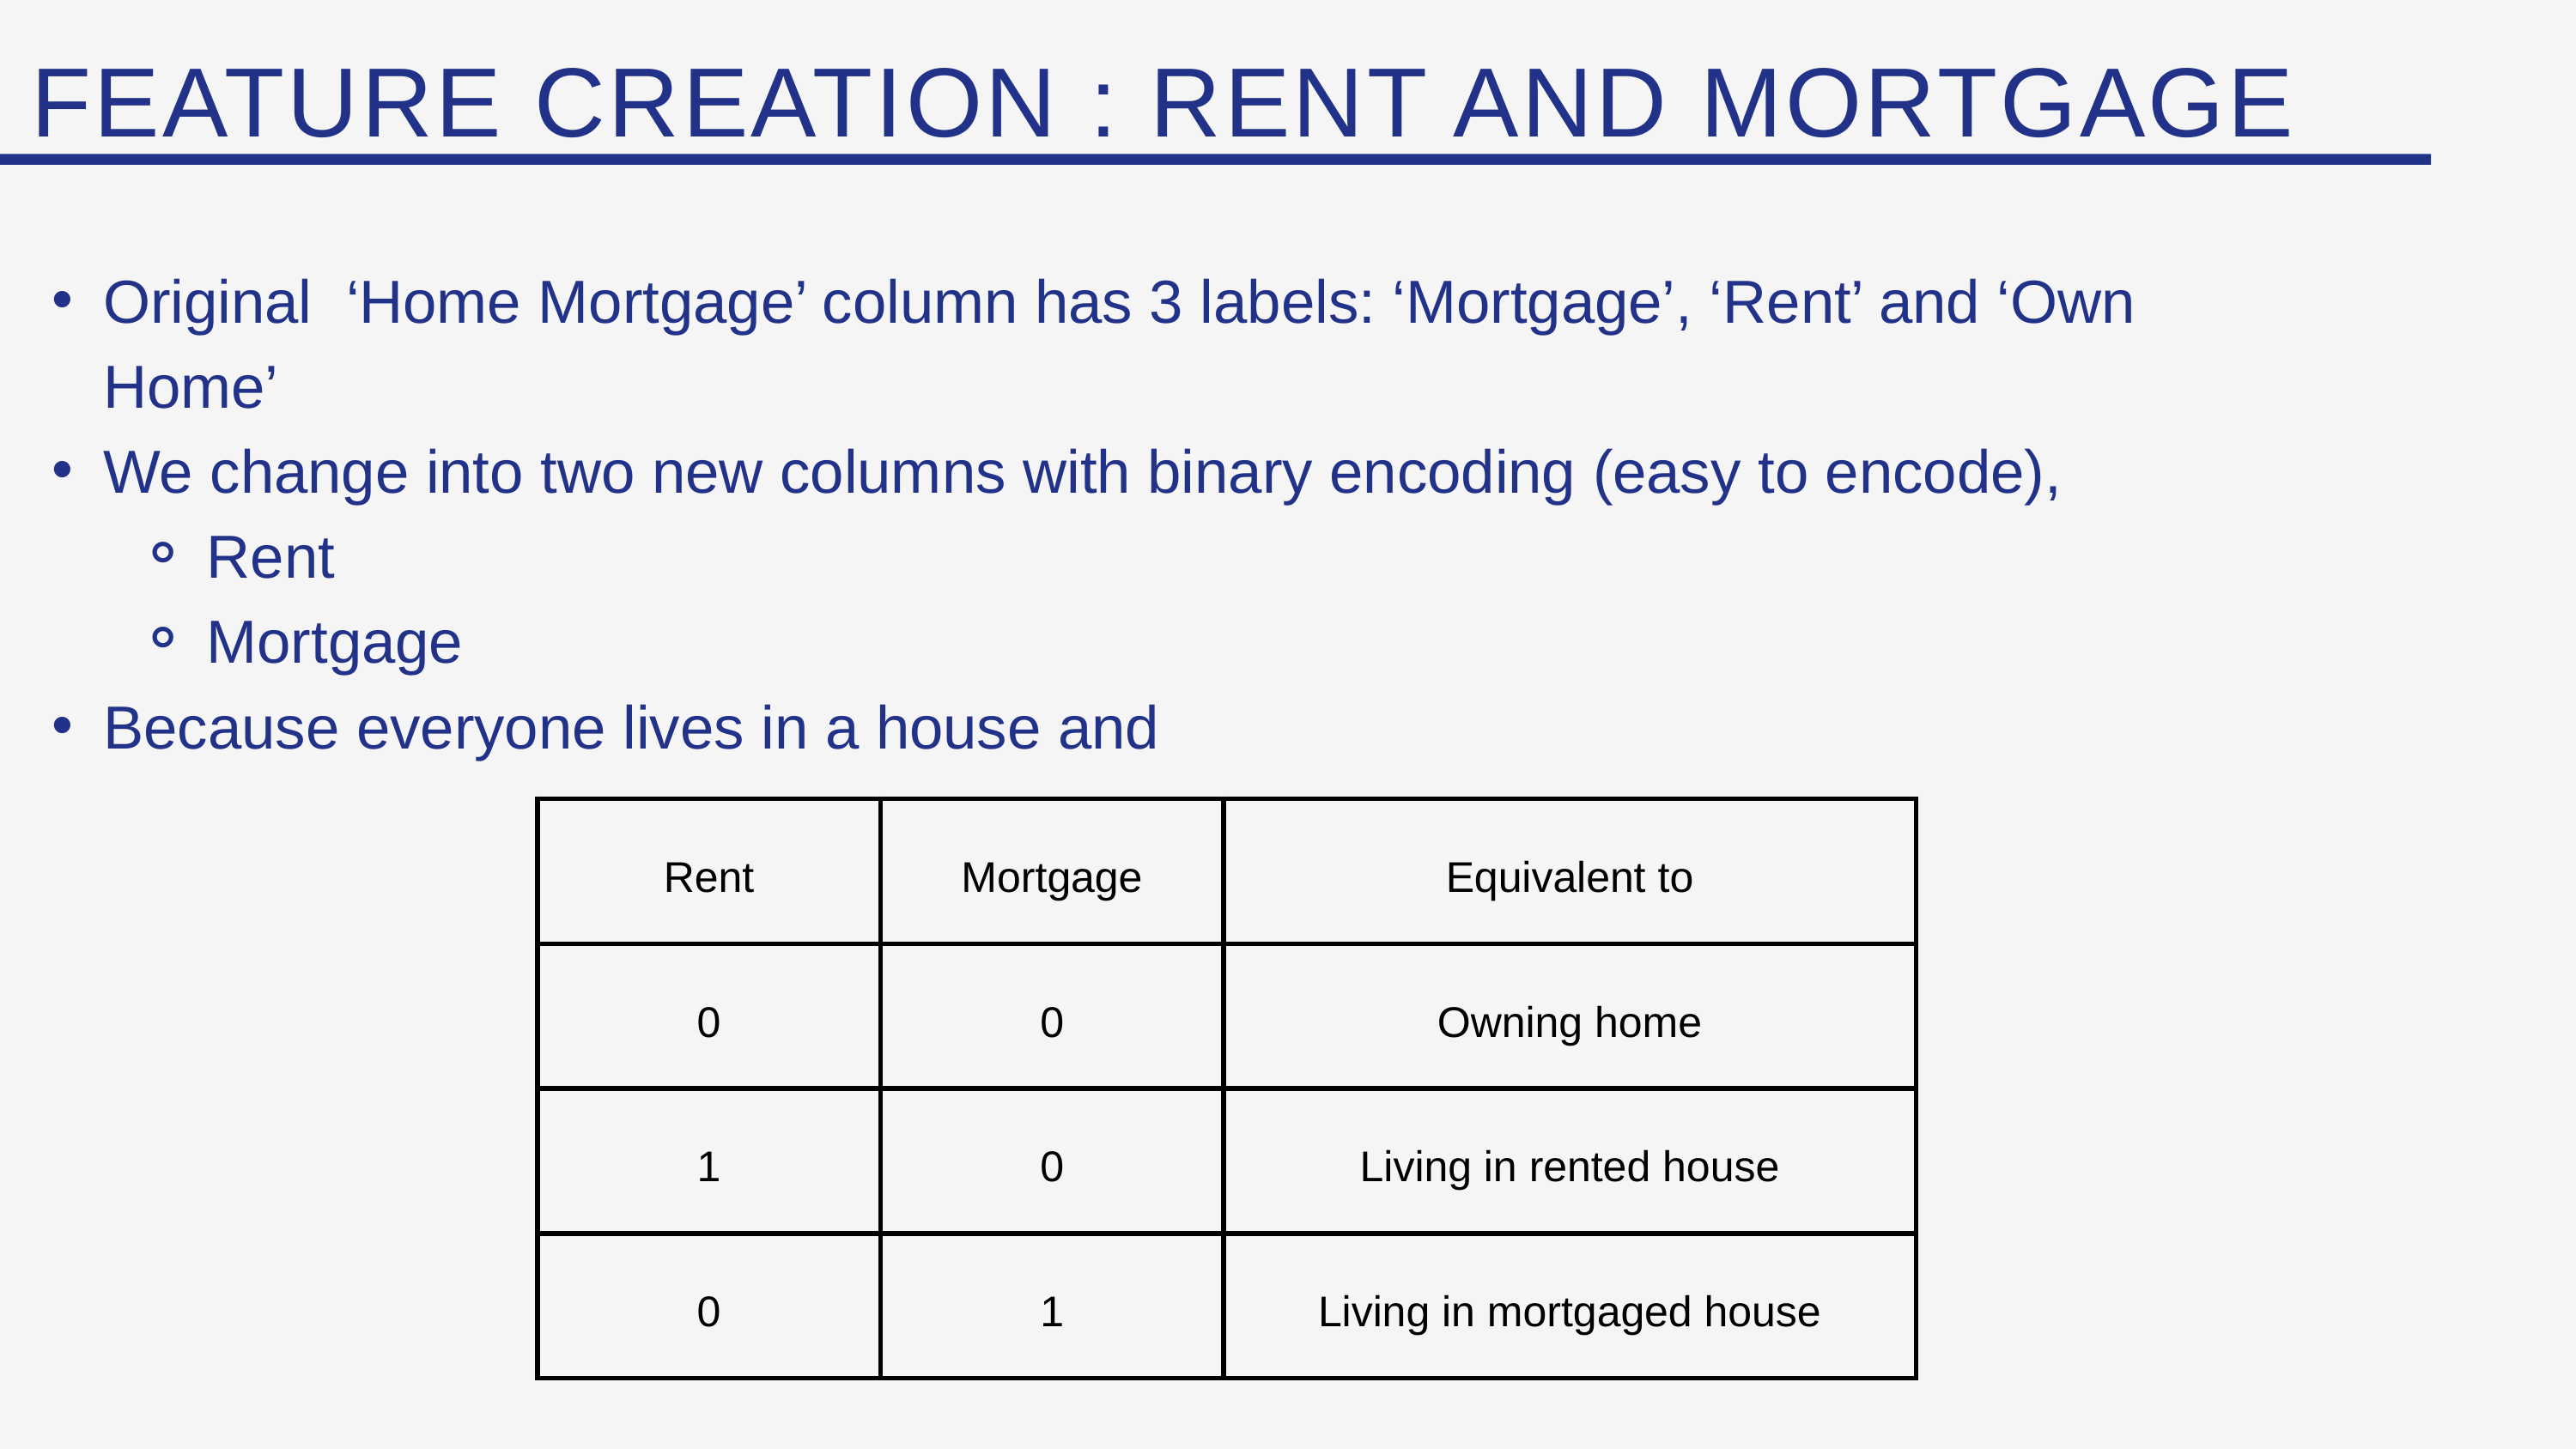

FEATURE CREATION : RENT AND MORTGAGE

Original  ‘Home Mortgage’ column has 3 labels: ‘Mortgage’, ‘Rent’ and ‘Own Home’
We change into two new columns with binary encoding (easy to encode),
Rent
Mortgage
Because everyone lives in a house and

| Rent | Mortgage | Equivalent to |
| --- | --- | --- |
| 0 | 0 | Owning home |
| 1 | 0 | Living in rented house |
| 0 | 1 | Living in mortgaged house |